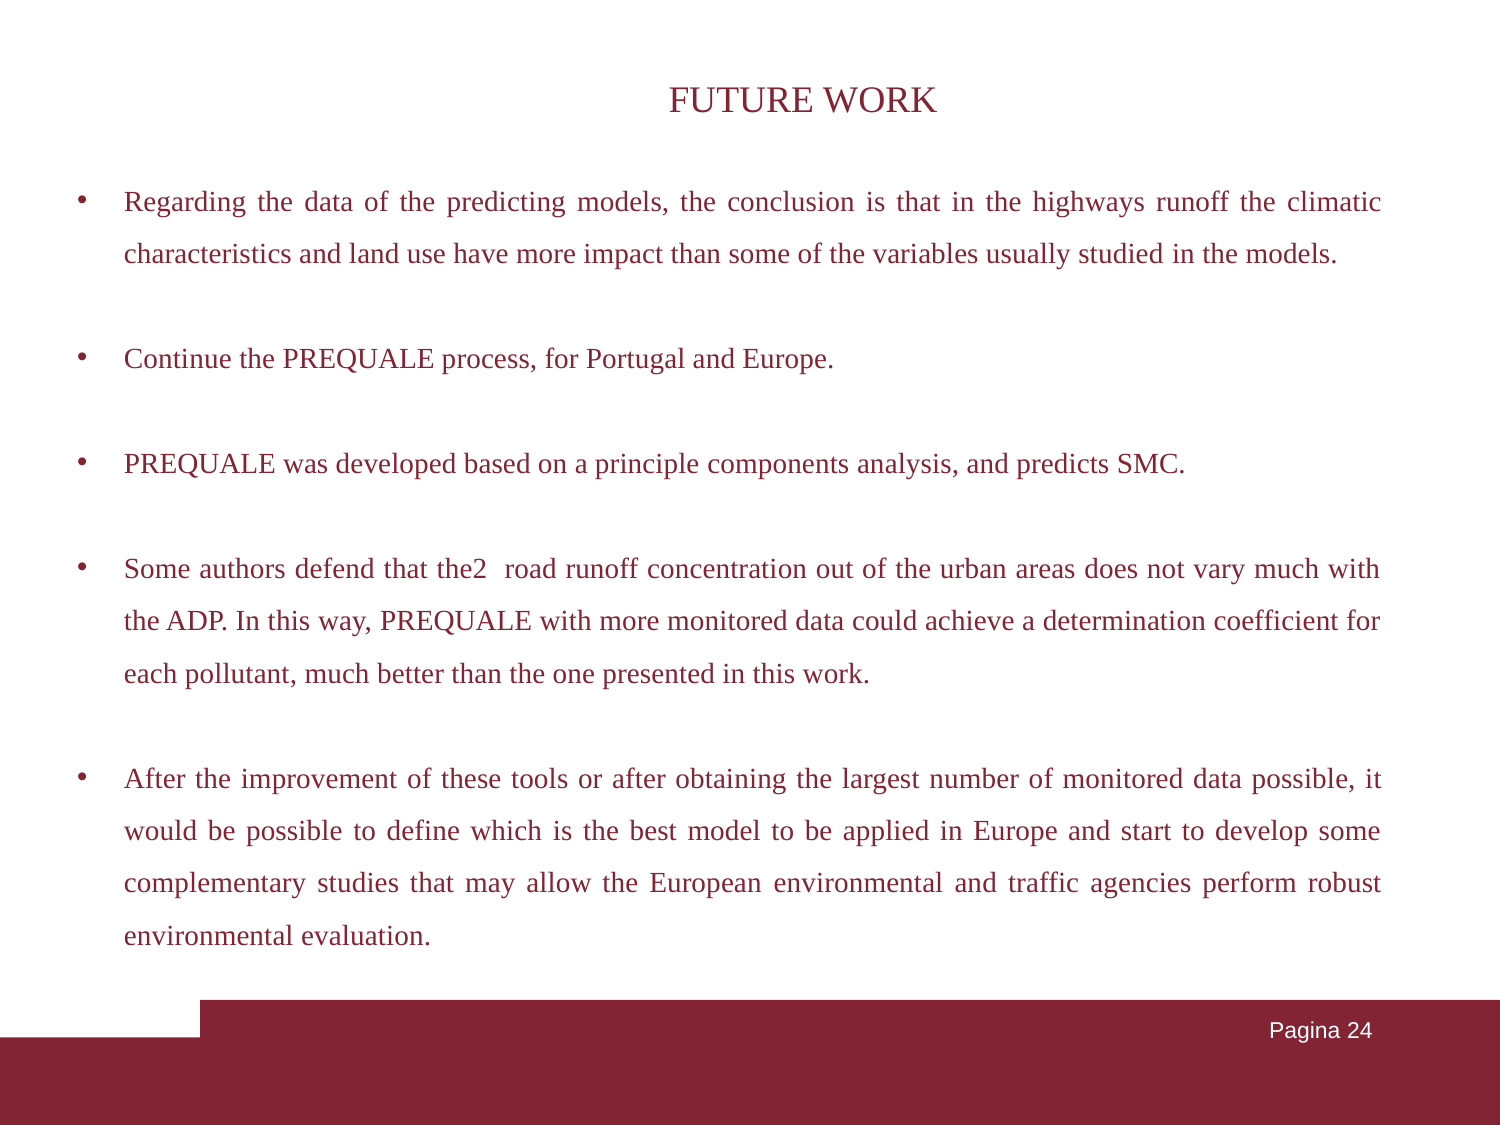

# FUTURE WORK
Regarding the data of the predicting models, the conclusion is that in the highways runoff the climatic characteristics and land use have more impact than some of the variables usually studied in the models.

Continue the PREQUALE process, for Portugal and Europe.

PREQUALE was developed based on a principle components analysis, and predicts SMC.

Some authors defend that the2  road runoff concentration out of the urban areas does not vary much with the ADP. In this way, PREQUALE with more monitored data could achieve a determination coefficient for each pollutant, much better than the one presented in this work.

After the improvement of these tools or after obtaining the largest number of monitored data possible, it would be possible to define which is the best model to be applied in Europe and start to develop some complementary studies that may allow the European environmental and traffic agencies perform robust environmental evaluation.

Regarding the R2 it was noticed that none of the values were close to 1. However, in comparison to the models studied previously, this model presents much higher R2, except for lead and TSS.
None of the parameters achieved the perfect value of ENS (ENS=1), however two of the indices indicate a reasonably good performance (copper and zinc).
Concerning RMSE, all indices calculated are much larger than zero. Still, in this case, the error is considered big since the average of the observed data is very close to the error index, which indicates that the error is very large.
Pagina 24